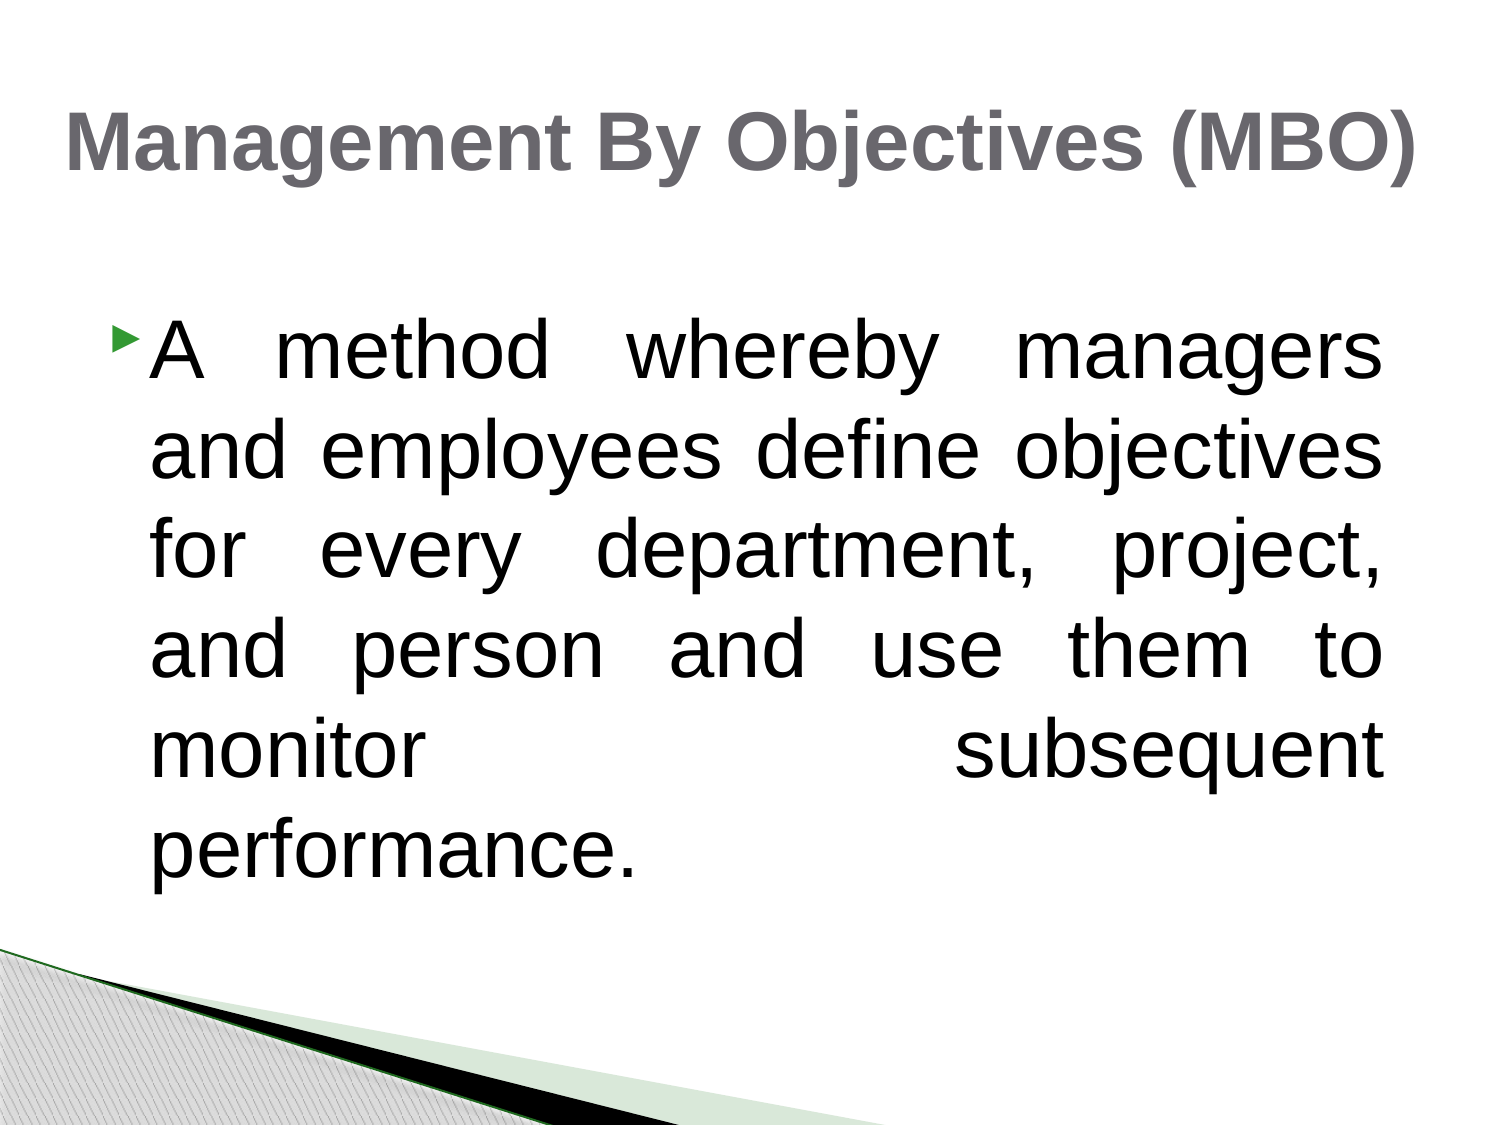

# Management By Objectives (MBO)
A method whereby managers and employees define objectives for every department, project, and person and use them to monitor subsequent performance.